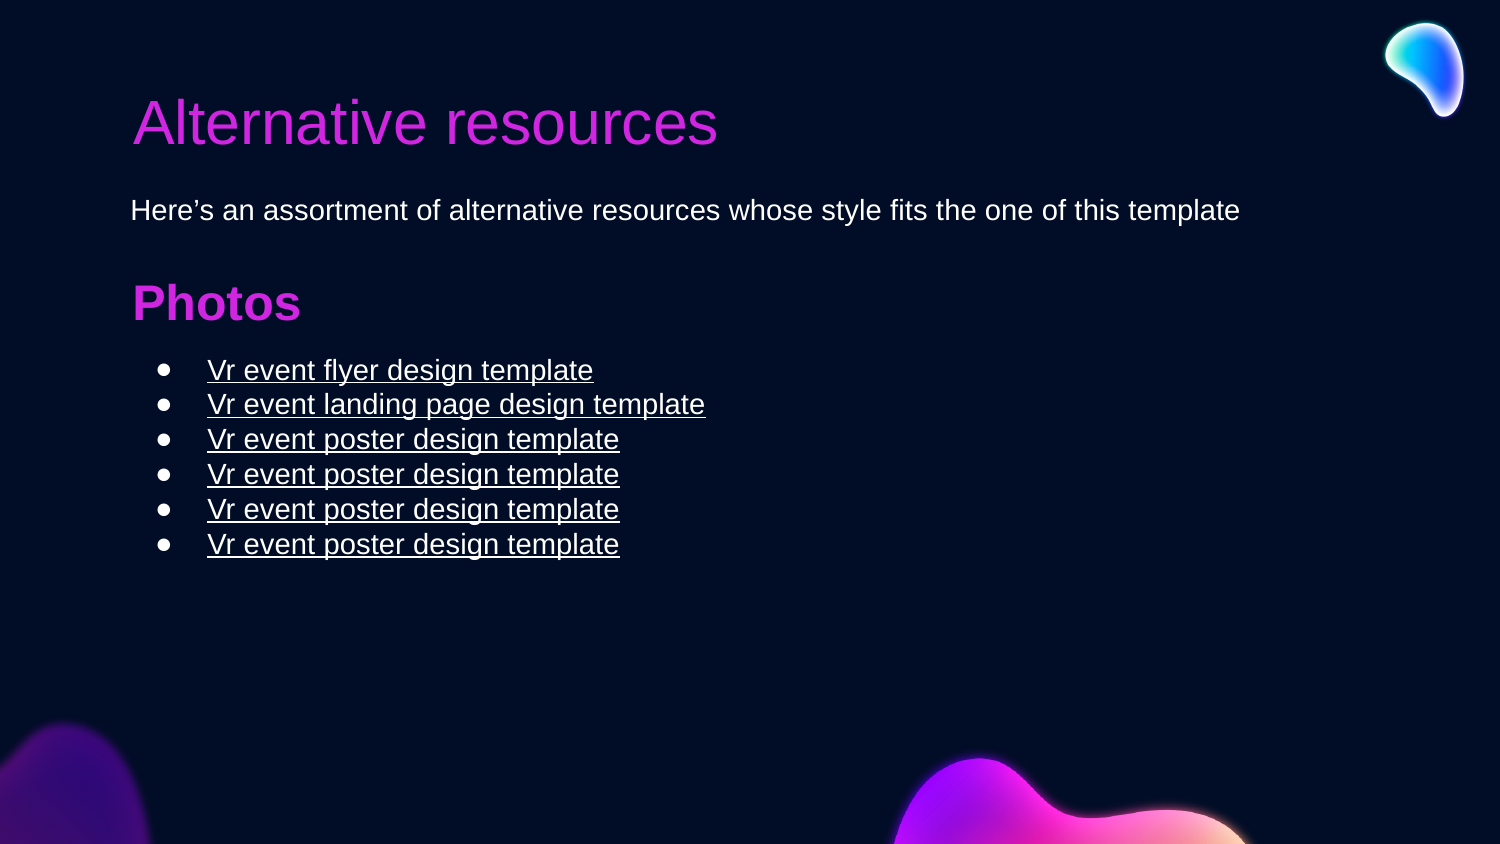

# Alternative resources
Here’s an assortment of alternative resources whose style fits the one of this template

Photos
Vr event flyer design template
Vr event landing page design template
Vr event poster design template
Vr event poster design template
Vr event poster design template
Vr event poster design template